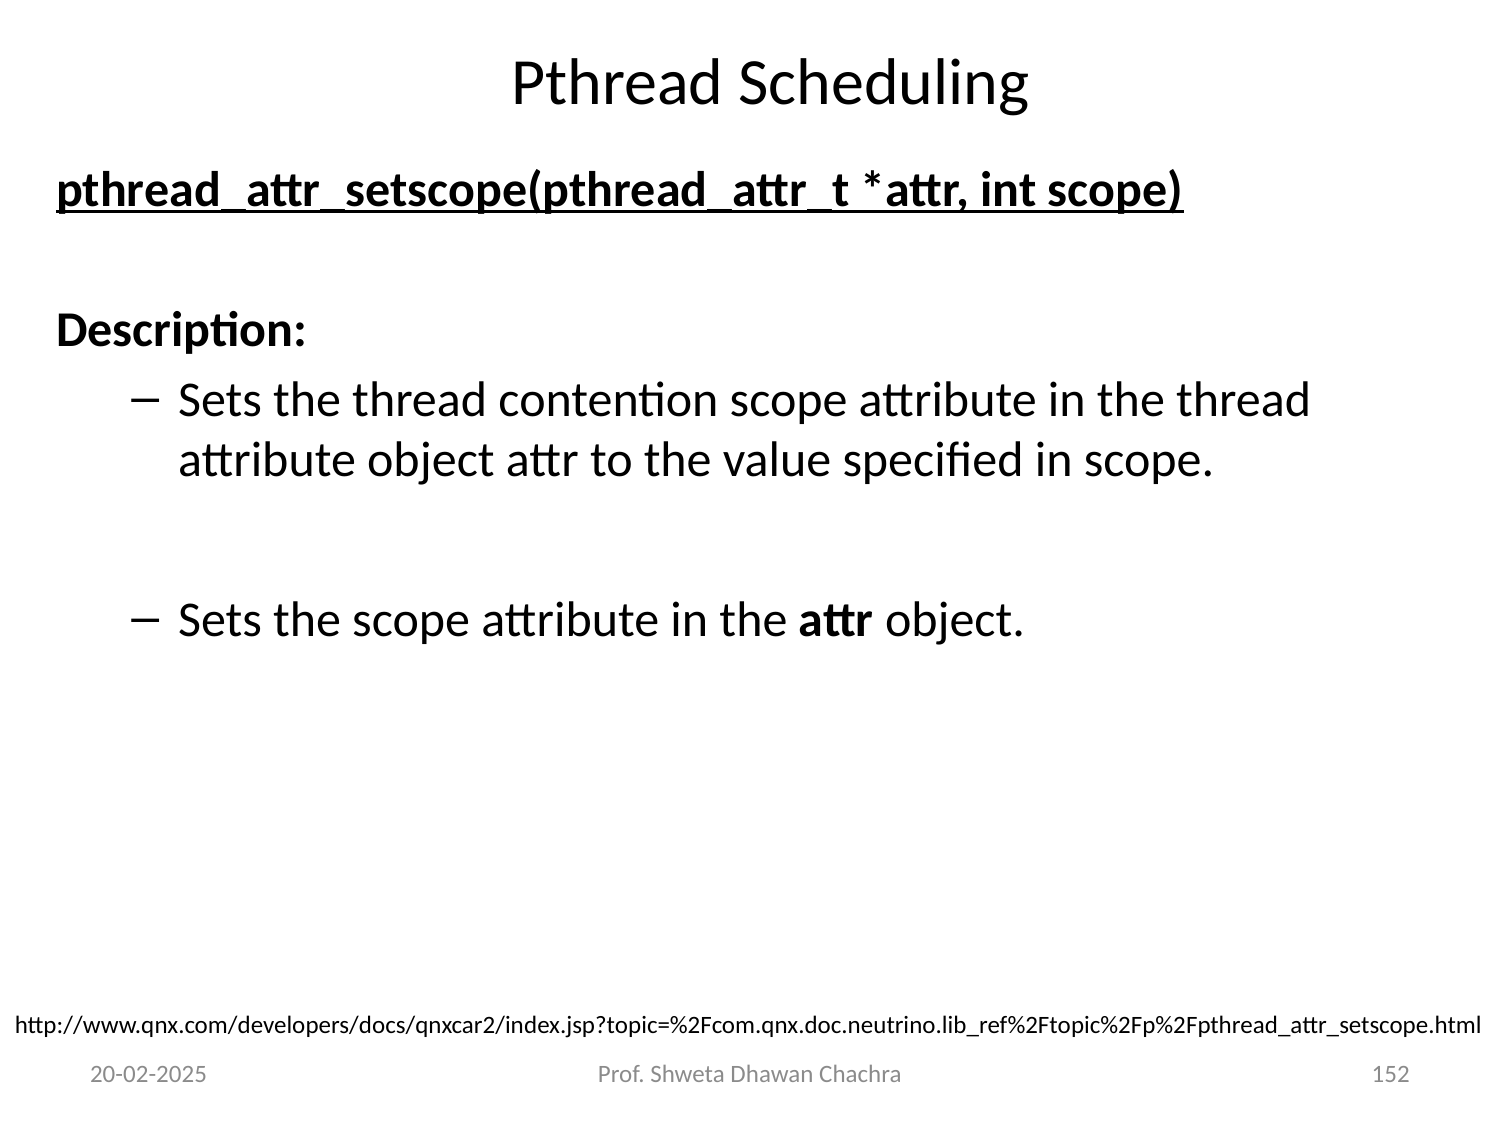

# Pthread Scheduling
pthread_attr_setscope(pthread_attr_t *attr, int scope)

Description:
Sets the thread contention scope attribute in the thread attribute object attr to the value specified in scope.

Sets the scope attribute in the attr object.

http://www.qnx.com/developers/docs/qnxcar2/index.jsp?topic=%2Fcom.qnx.doc.neutrino.lib_ref%2Ftopic%2Fp%2Fpthread_attr_setscope.html
20-02-2025
Prof. Shweta Dhawan Chachra
152